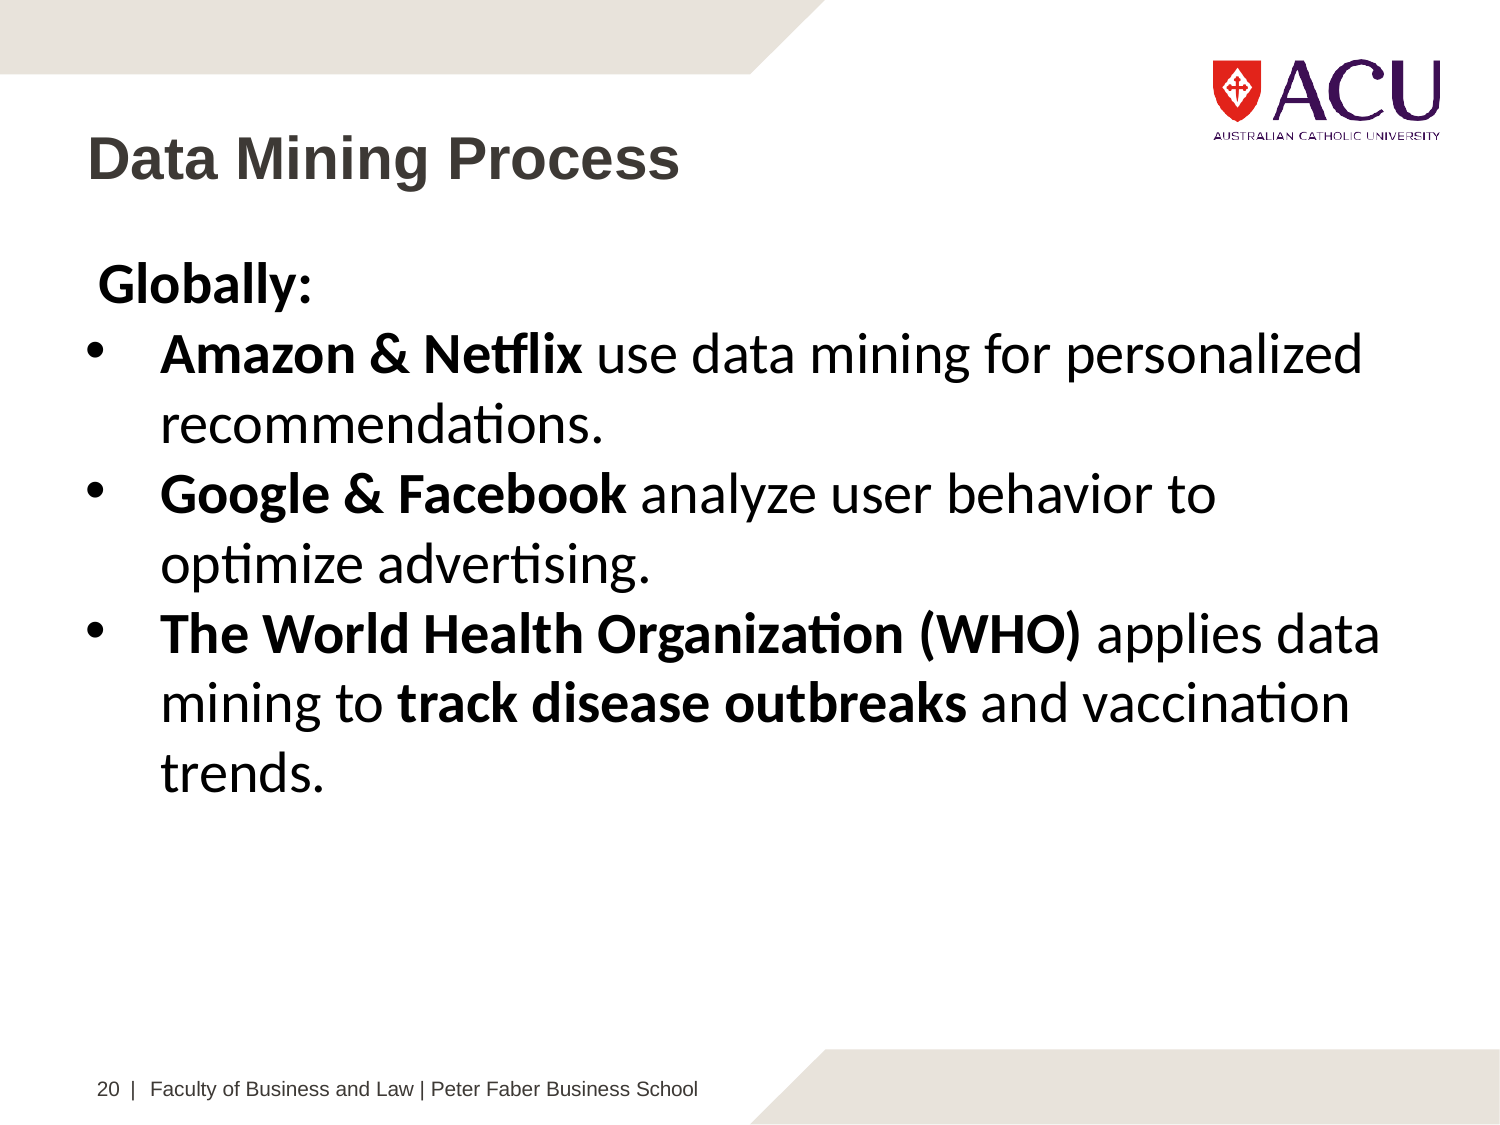

# Data Mining Process
 Globally:
Amazon & Netflix use data mining for personalized recommendations.
Google & Facebook analyze user behavior to optimize advertising.
The World Health Organization (WHO) applies data mining to track disease outbreaks and vaccination trends.
20 | Faculty of Business and Law | Peter Faber Business School